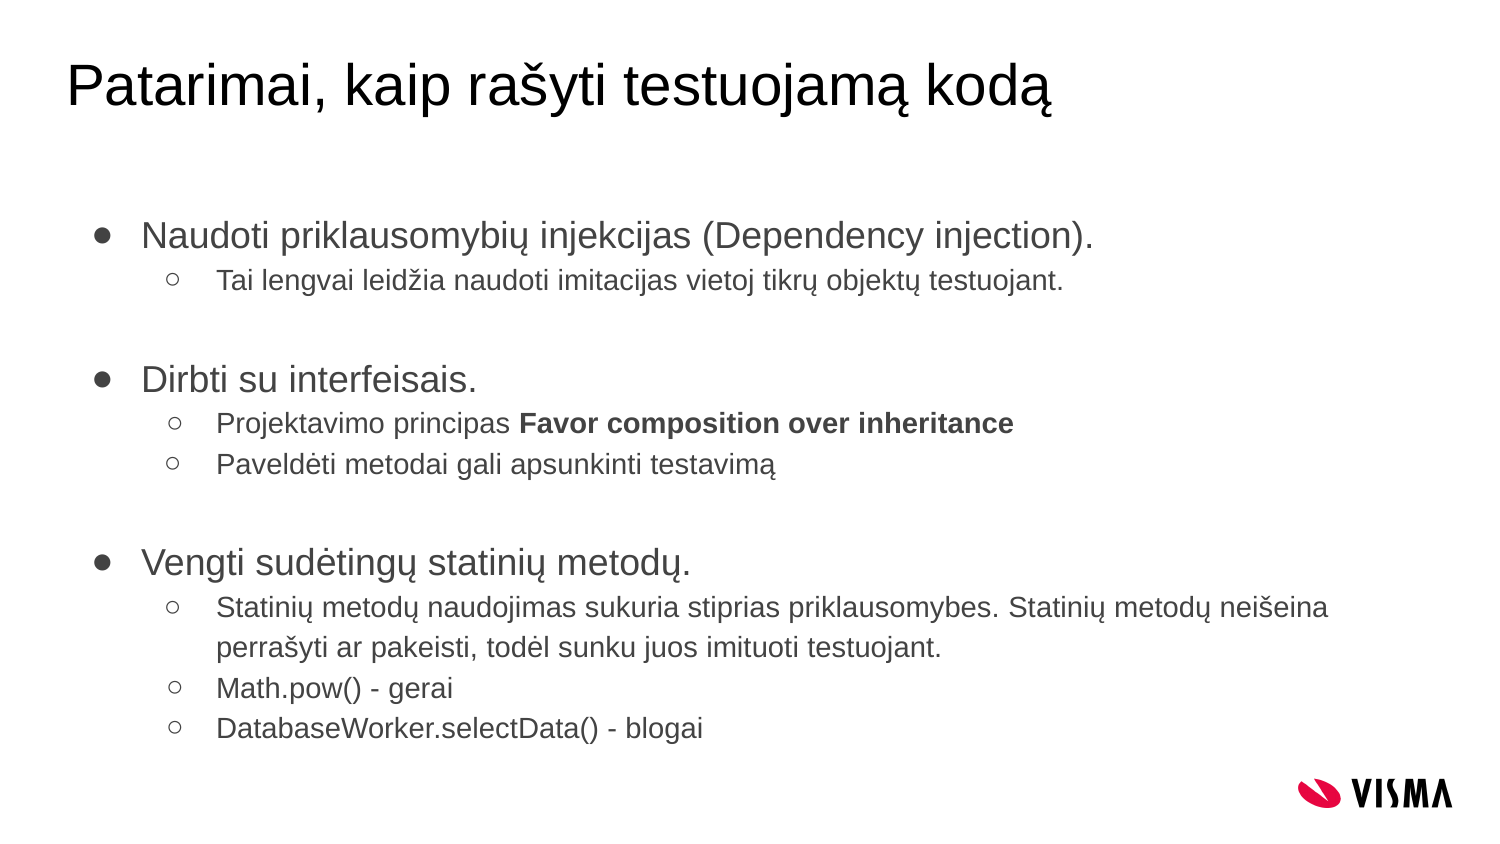

# Patarimai, kaip rašyti testuojamą kodą

Naudoti priklausomybių injekcijas (Dependency injection).
Tai lengvai leidžia naudoti imitacijas vietoj tikrų objektų testuojant.

Dirbti su interfeisais.
Projektavimo principas Favor composition over inheritance
Paveldėti metodai gali apsunkinti testavimą

Vengti sudėtingų statinių metodų.
Statinių metodų naudojimas sukuria stiprias priklausomybes. Statinių metodų neišeina perrašyti ar pakeisti, todėl sunku juos imituoti testuojant.
Math.pow() - gerai
DatabaseWorker.selectData() - blogai